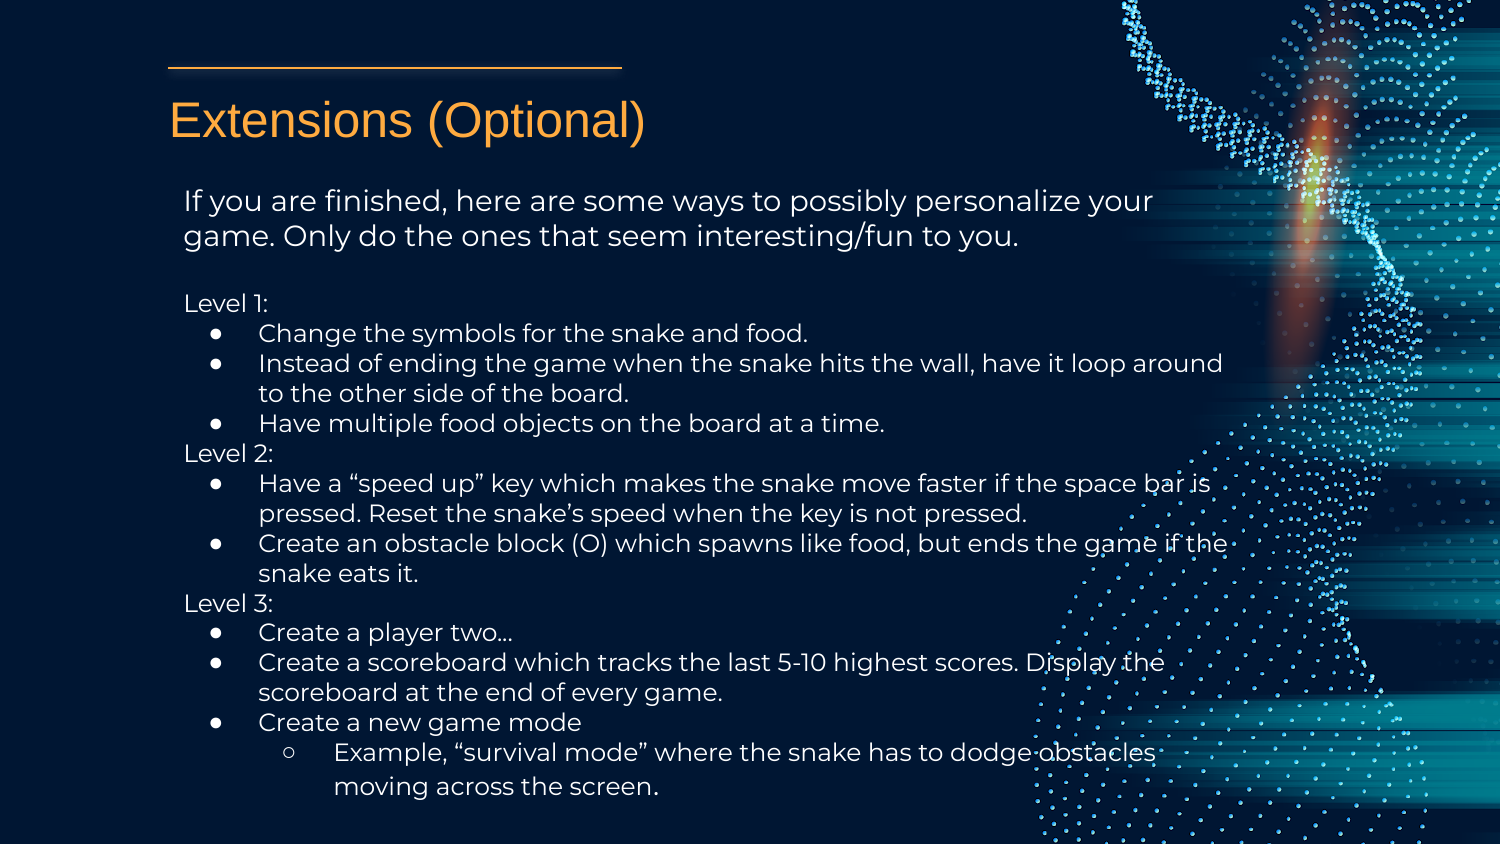

# Extensions (Optional)
If you are finished, here are some ways to possibly personalize your game. Only do the ones that seem interesting/fun to you.

Level 1:
Change the symbols for the snake and food.
Instead of ending the game when the snake hits the wall, have it loop around to the other side of the board.
Have multiple food objects on the board at a time.
Level 2:
Have a “speed up” key which makes the snake move faster if the space bar is pressed. Reset the snake’s speed when the key is not pressed.
Create an obstacle block (O) which spawns like food, but ends the game if the snake eats it.
Level 3:
Create a player two...
Create a scoreboard which tracks the last 5-10 highest scores. Display the scoreboard at the end of every game.
Create a new game mode
Example, “survival mode” where the snake has to dodge obstacles moving across the screen.